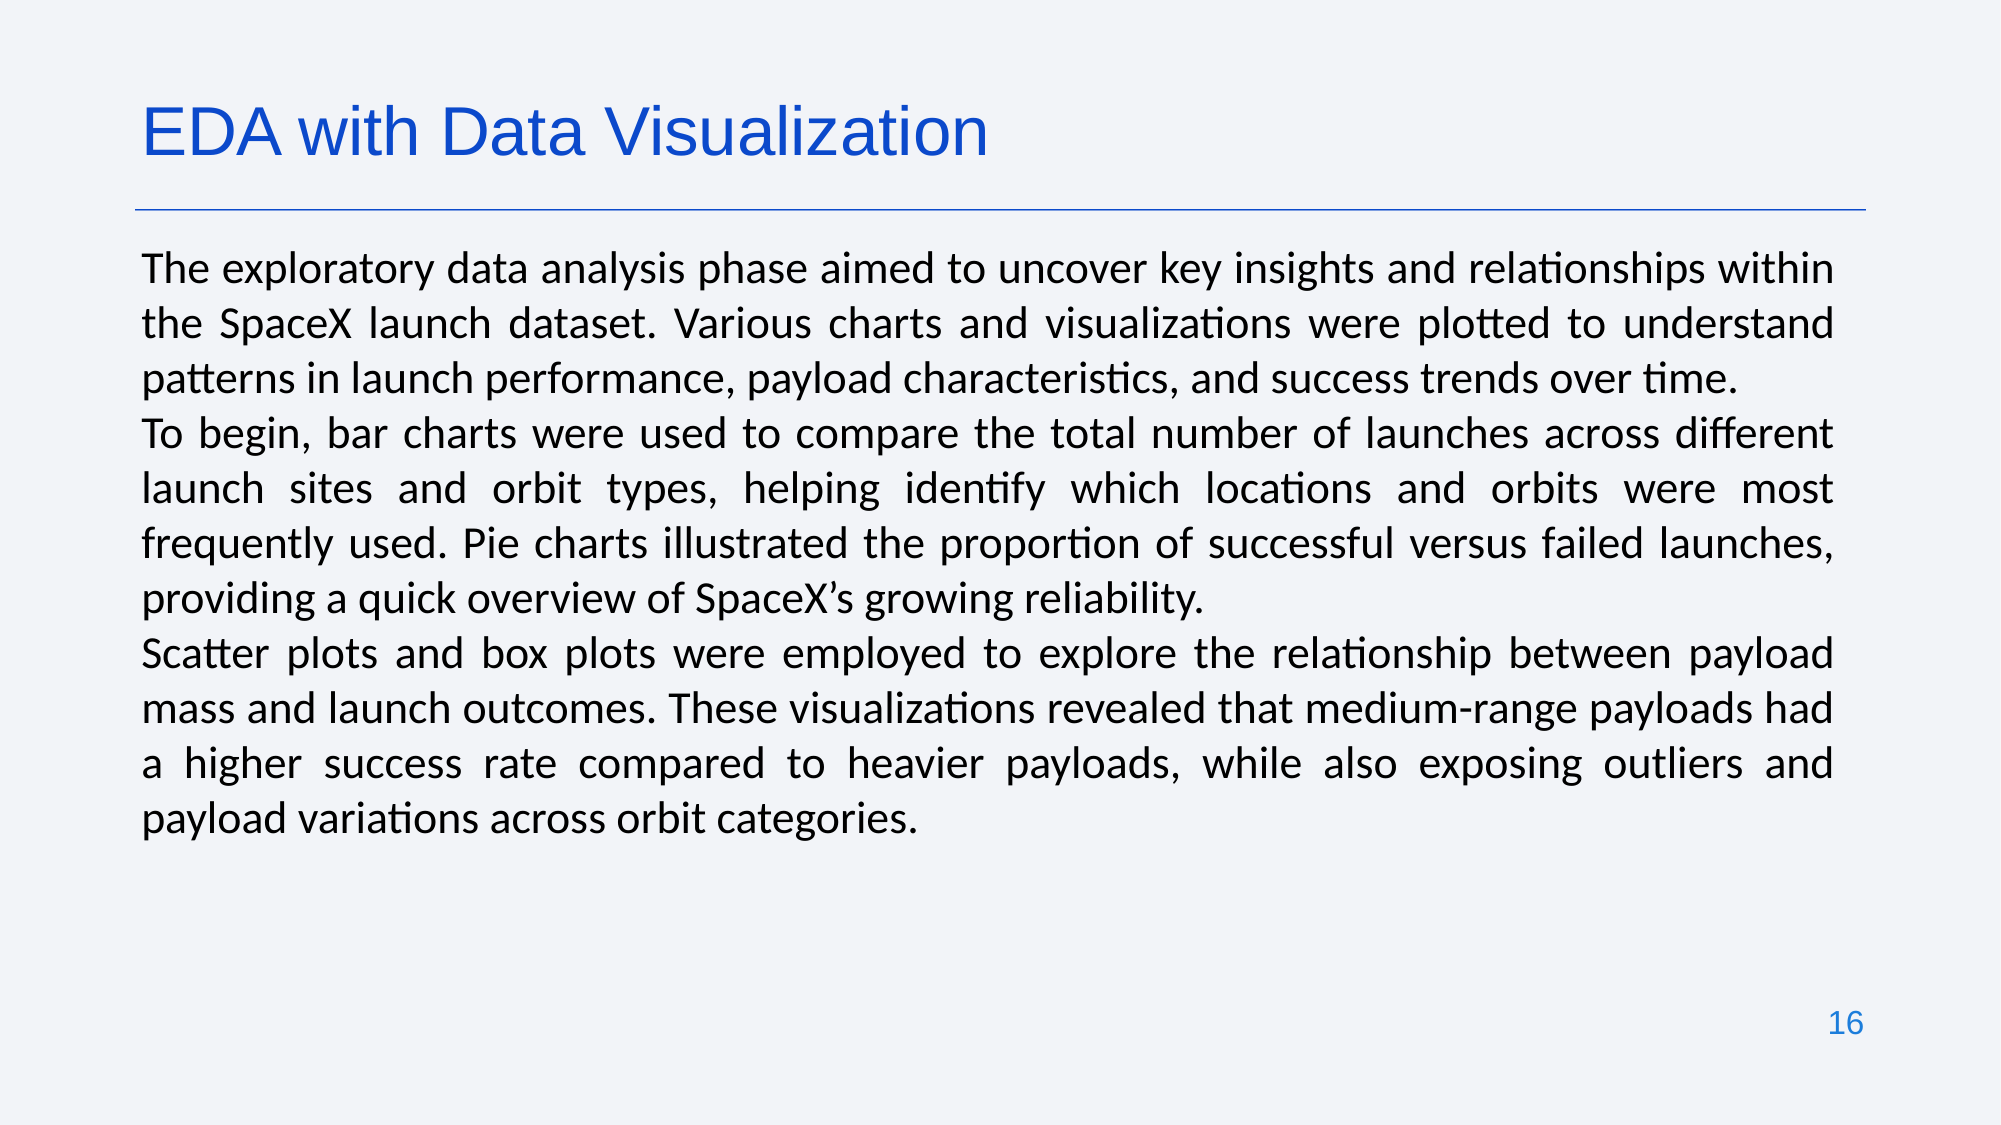

EDA with Data Visualization
The exploratory data analysis phase aimed to uncover key insights and relationships within the SpaceX launch dataset. Various charts and visualizations were plotted to understand patterns in launch performance, payload characteristics, and success trends over time.
To begin, bar charts were used to compare the total number of launches across different launch sites and orbit types, helping identify which locations and orbits were most frequently used. Pie charts illustrated the proportion of successful versus failed launches, providing a quick overview of SpaceX’s growing reliability.
Scatter plots and box plots were employed to explore the relationship between payload mass and launch outcomes. These visualizations revealed that medium-range payloads had a higher success rate compared to heavier payloads, while also exposing outliers and payload variations across orbit categories.

16